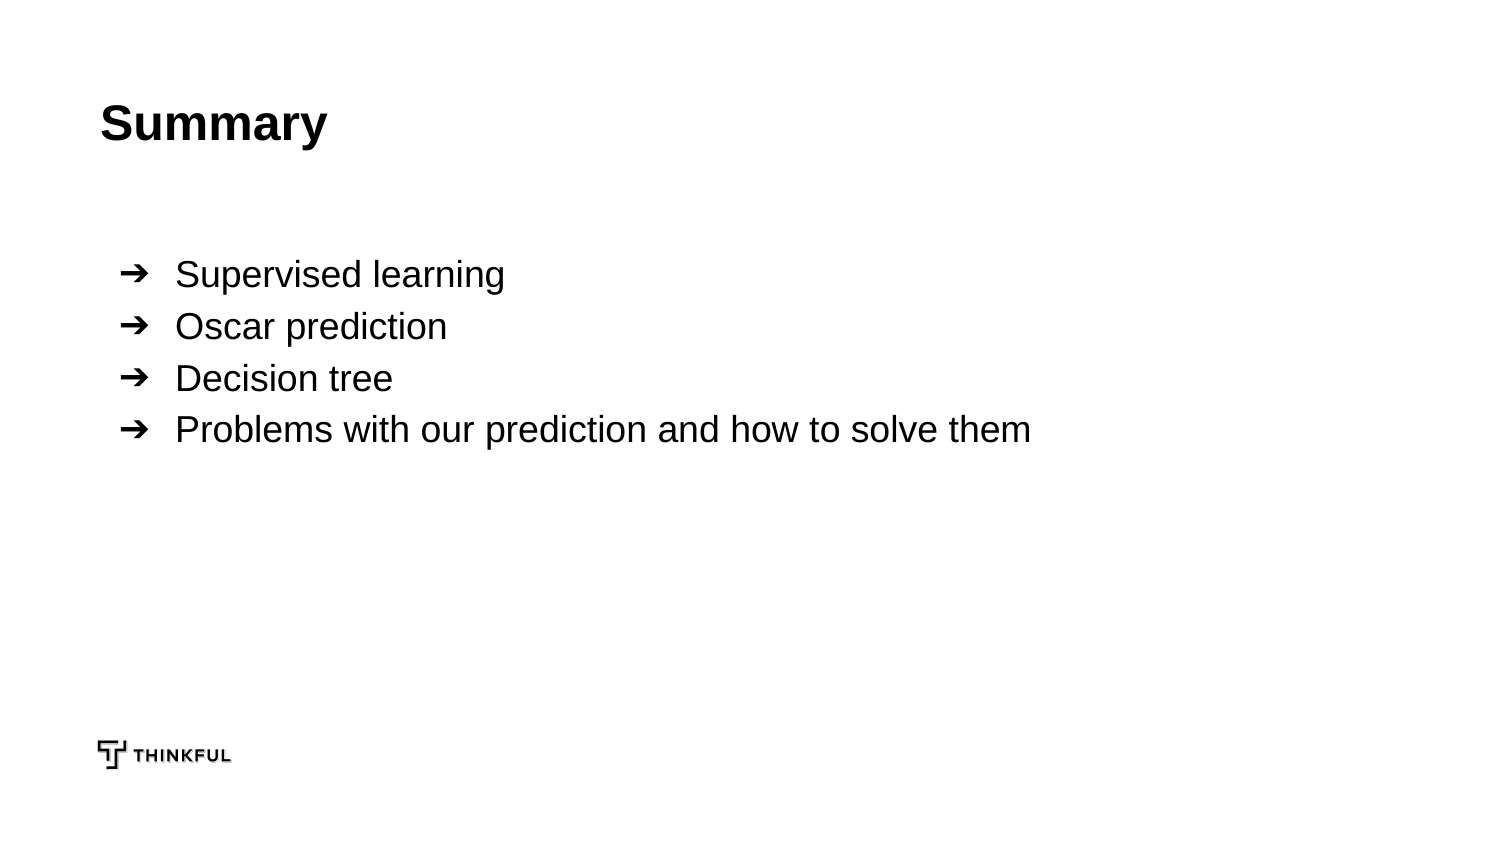

# Summary
Supervised learning
Oscar prediction
Decision tree
Problems with our prediction and how to solve them